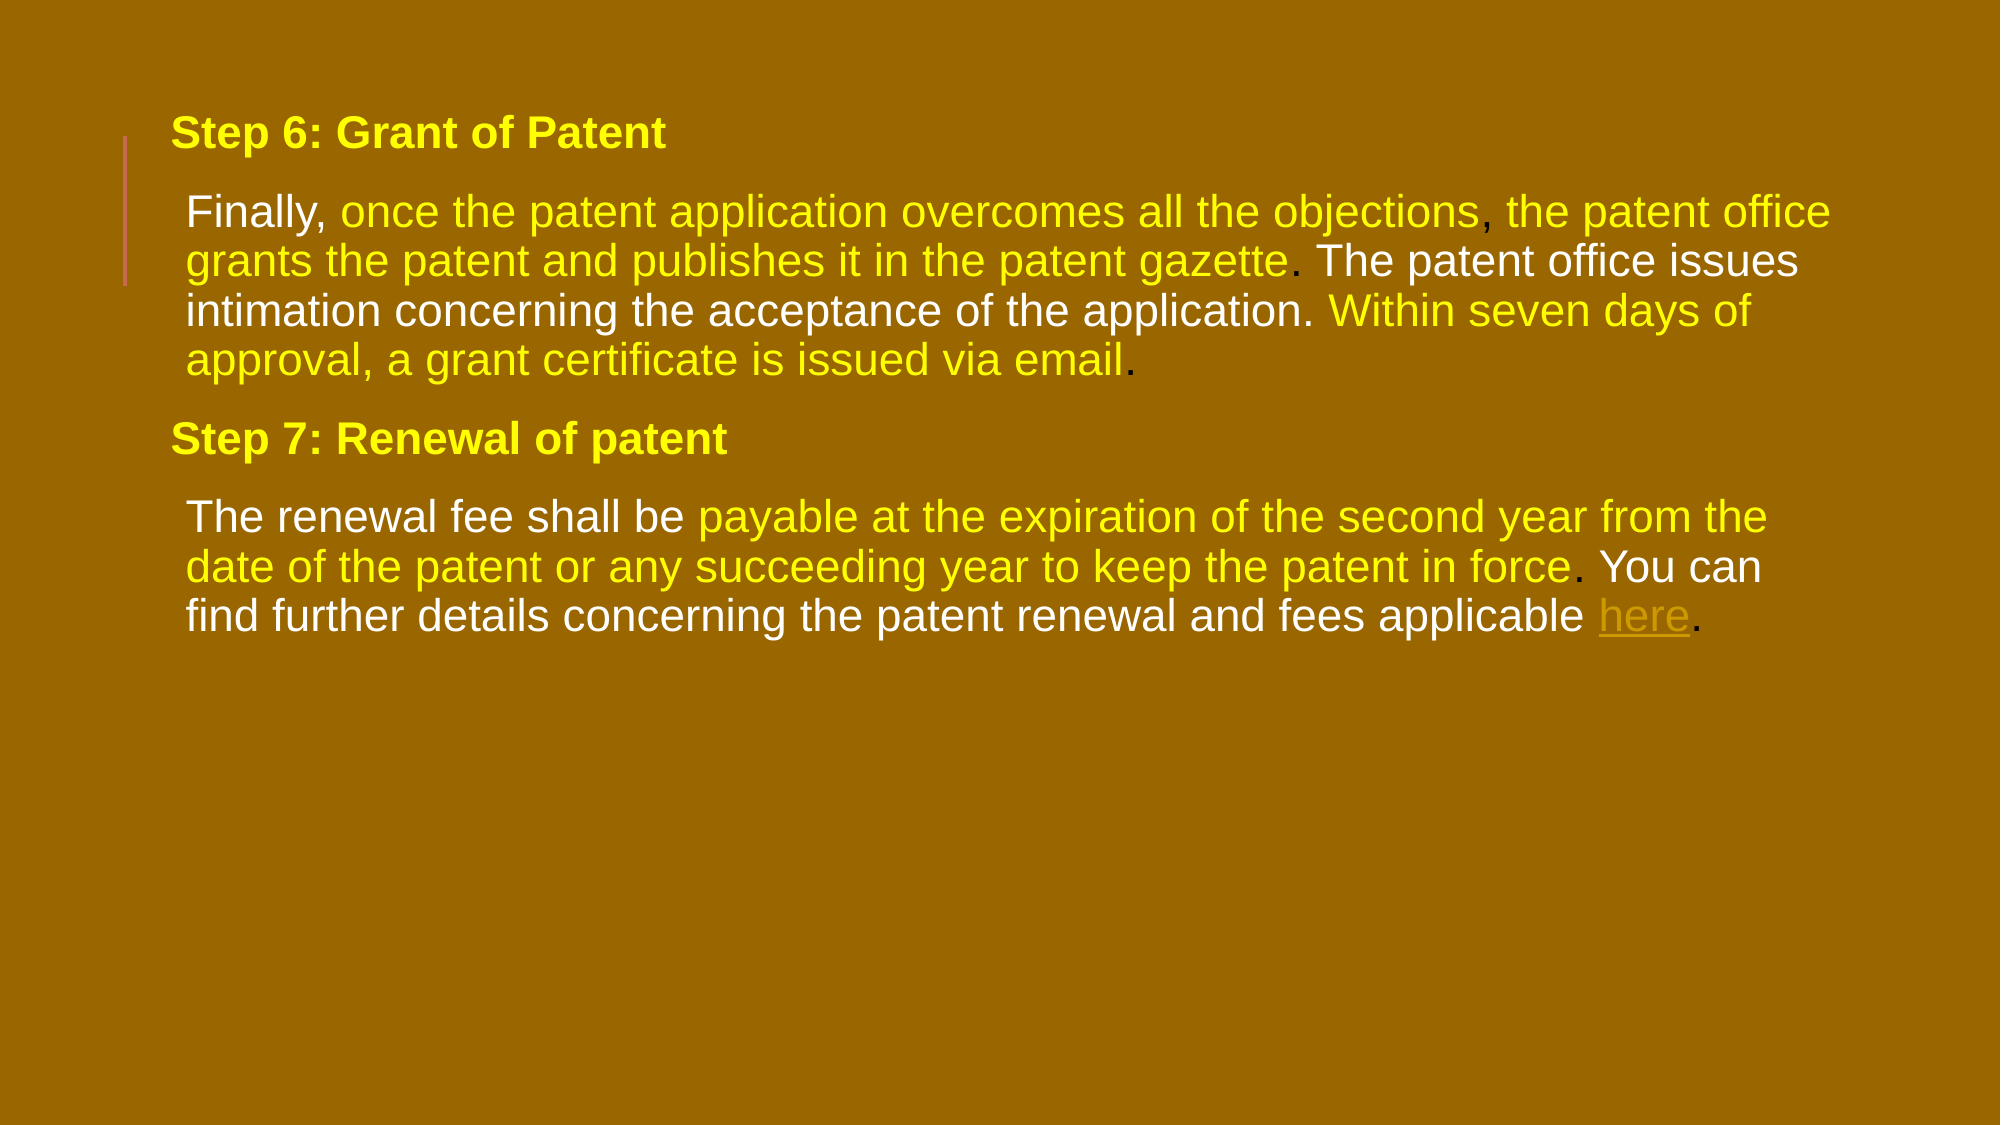

Step 6: Grant of Patent
Finally, once the patent application overcomes all the objections, the patent office grants the patent and publishes it in the patent gazette. The patent office issues intimation concerning the acceptance of the application. Within seven days of approval, a grant certificate is issued via email.
Step 7: Renewal of patent
The renewal fee shall be payable at the expiration of the second year from the date of the patent or any succeeding year to keep the patent in force. You can find further details concerning the patent renewal and fees applicable here.